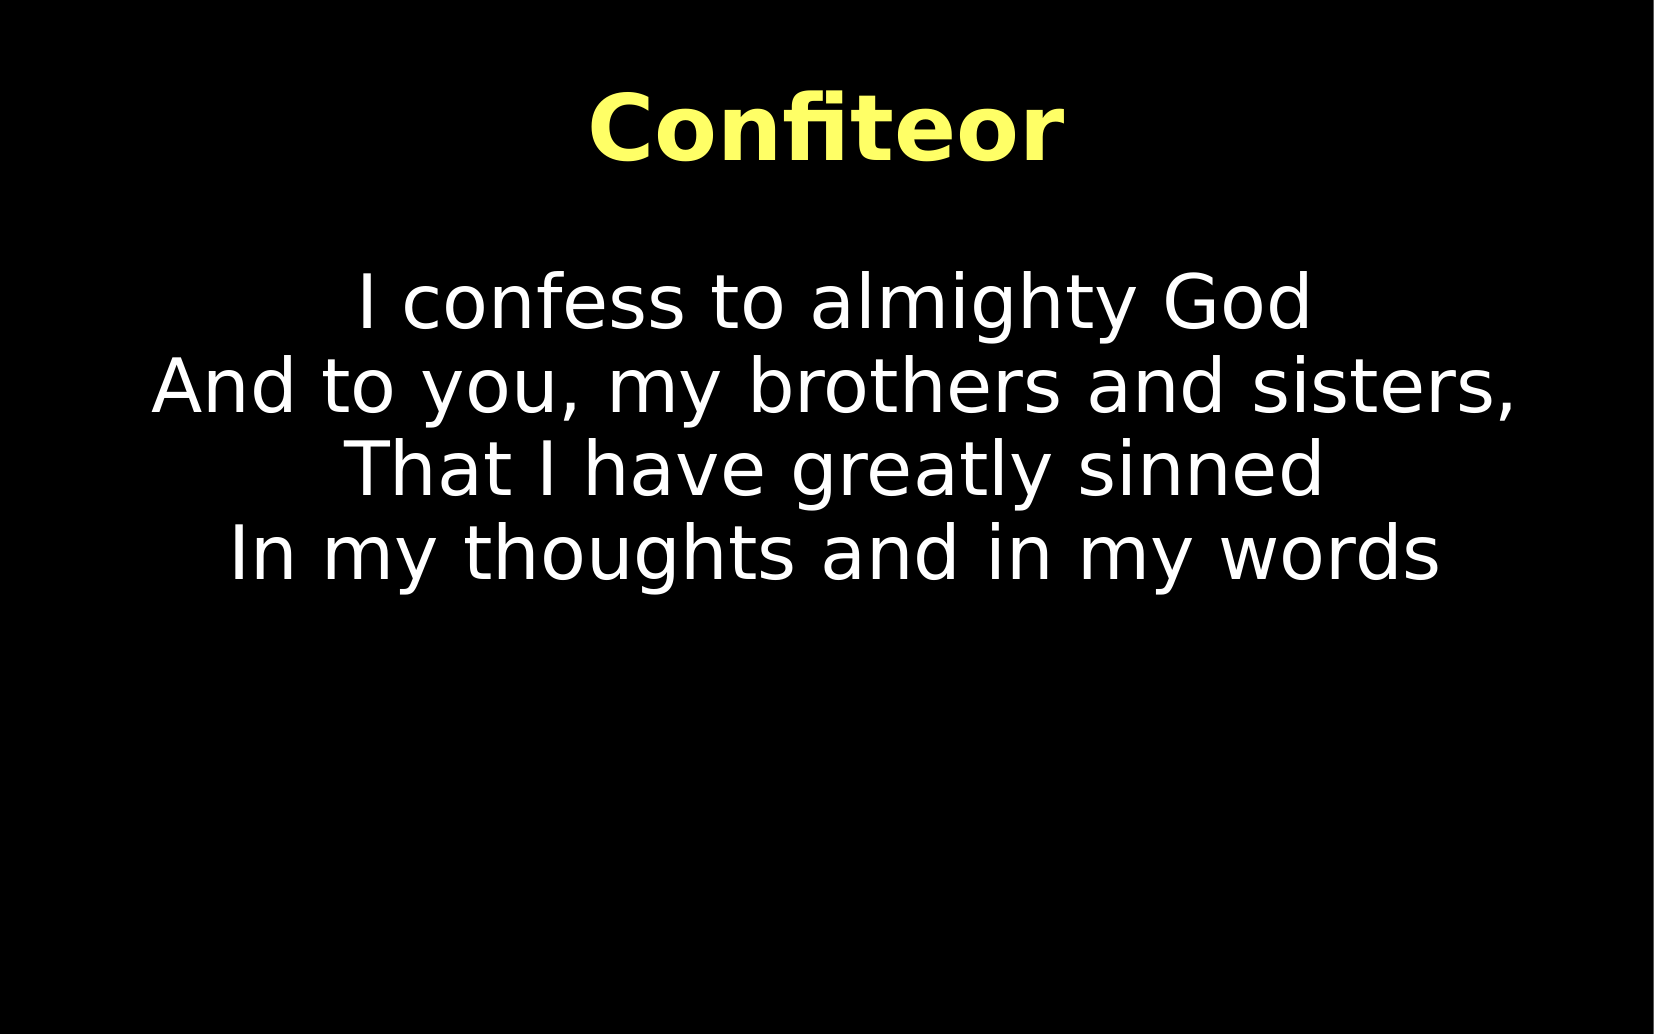

Confiteor
I confess to almighty God
And to you, my brothers and sisters,
That I have greatly sinned
In my thoughts and in my words